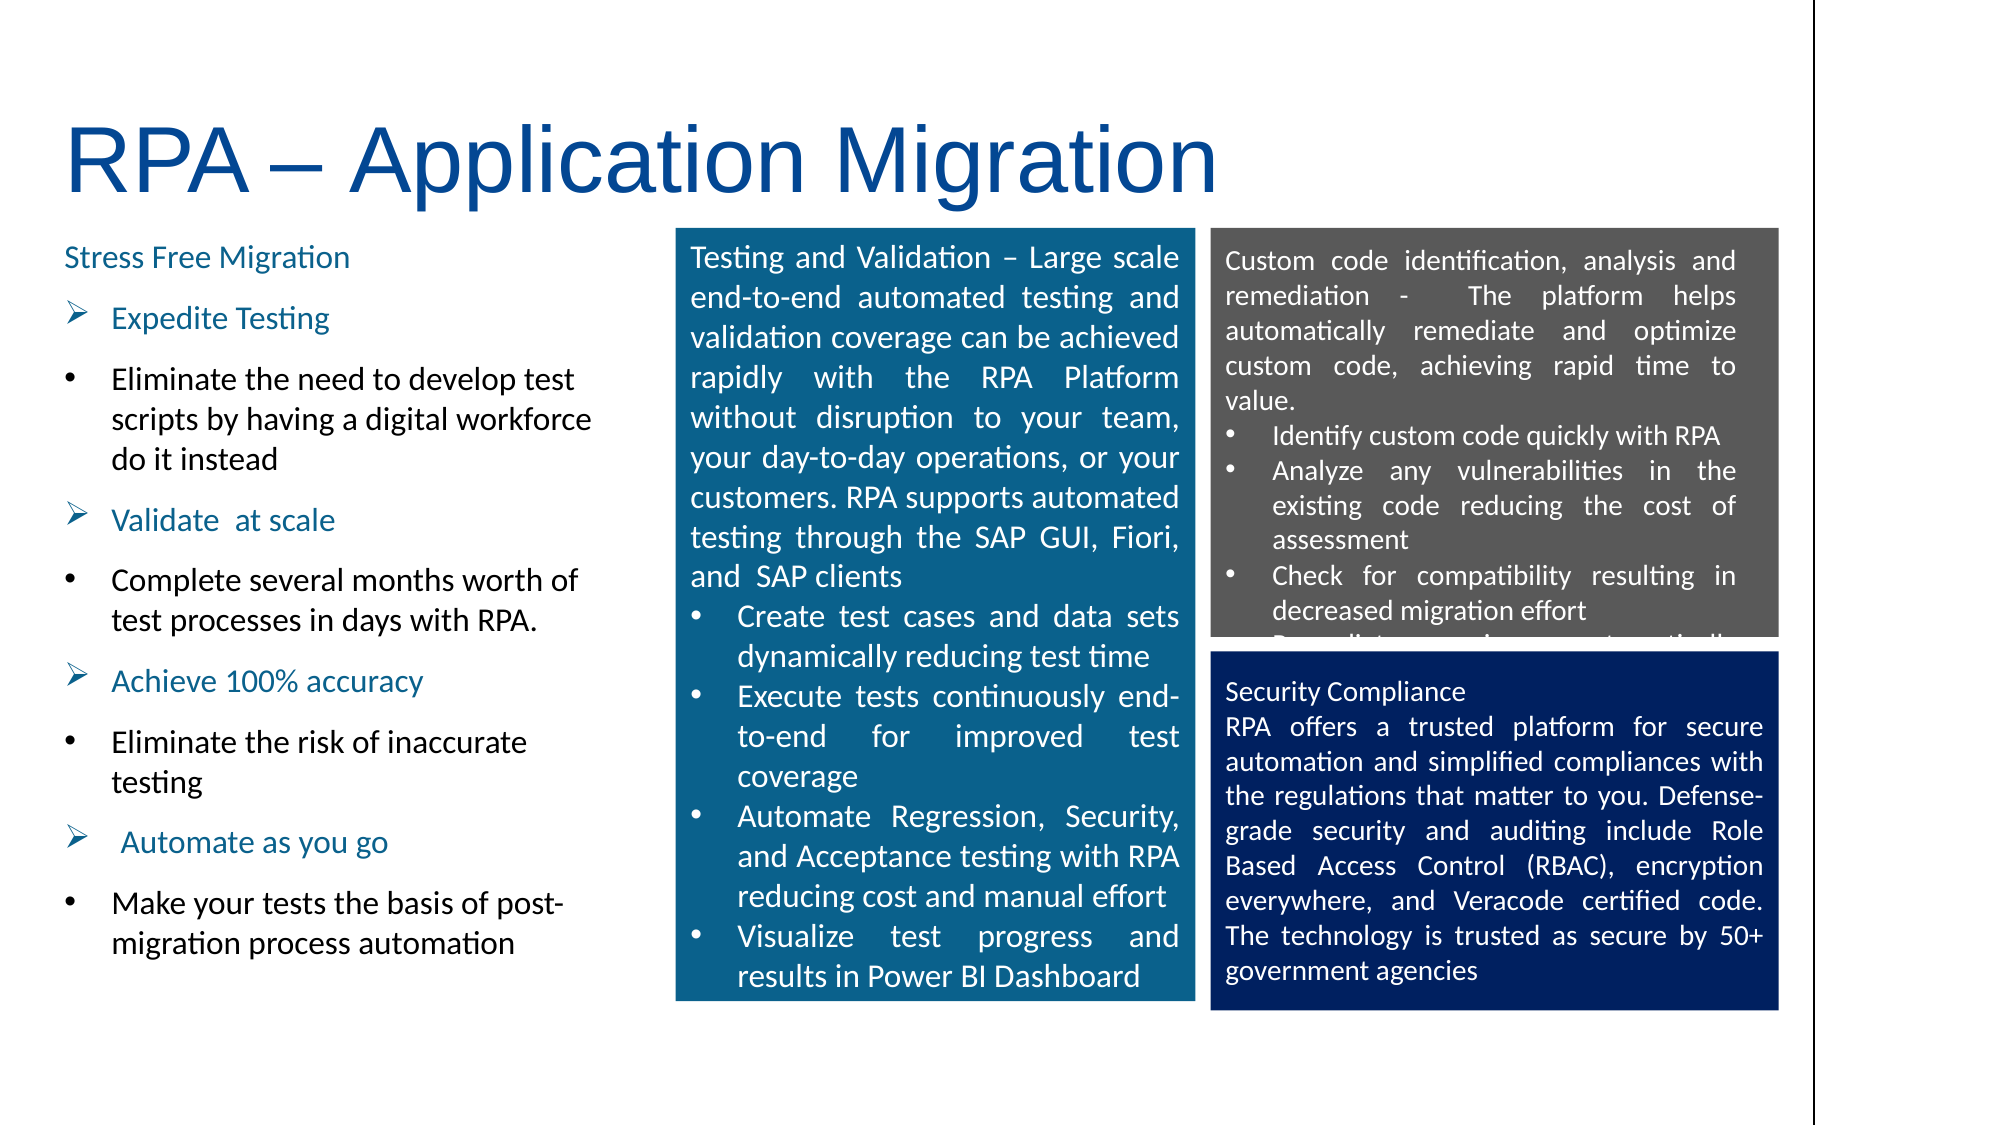

# RPA – Application Migration
Stress Free Migration
Expedite Testing
Eliminate the need to develop test scripts by having a digital workforce do it instead
Validate  at scale
Complete several months worth of test processes in days with RPA.
Achieve 100% accuracy
Eliminate the risk of inaccurate testing
Automate as you go
Make your tests the basis of post-migration process automation
Testing and Validation – Large scale end-to-end automated testing and validation coverage can be achieved rapidly with the RPA Platform without disruption to your team, your day-to-day operations, or your customers. RPA supports automated testing through the SAP GUI, Fiori, and  SAP clients
Create test cases and data sets dynamically reducing test time
Execute tests continuously end-to-end for improved test coverage
Automate Regression, Security, and Acceptance testing with RPA reducing cost and manual effort
Visualize test progress and results in Power BI Dashboard

Custom code identification, analysis and remediation -  The platform helps automatically remediate and optimize custom code, achieving rapid time to value.
Identify custom code quickly with RPA
Analyze any vulnerabilities in the existing code reducing the cost of assessment
Check for compatibility resulting in decreased migration effort
Remediate any issues automatically preventing manual errors

Security Compliance
RPA offers a trusted platform for secure automation and simplified compliances with the regulations that matter to you. Defense-grade security and auditing include Role Based Access Control (RBAC), encryption everywhere, and Veracode certified code. The technology is trusted as secure by 50+ government agencies